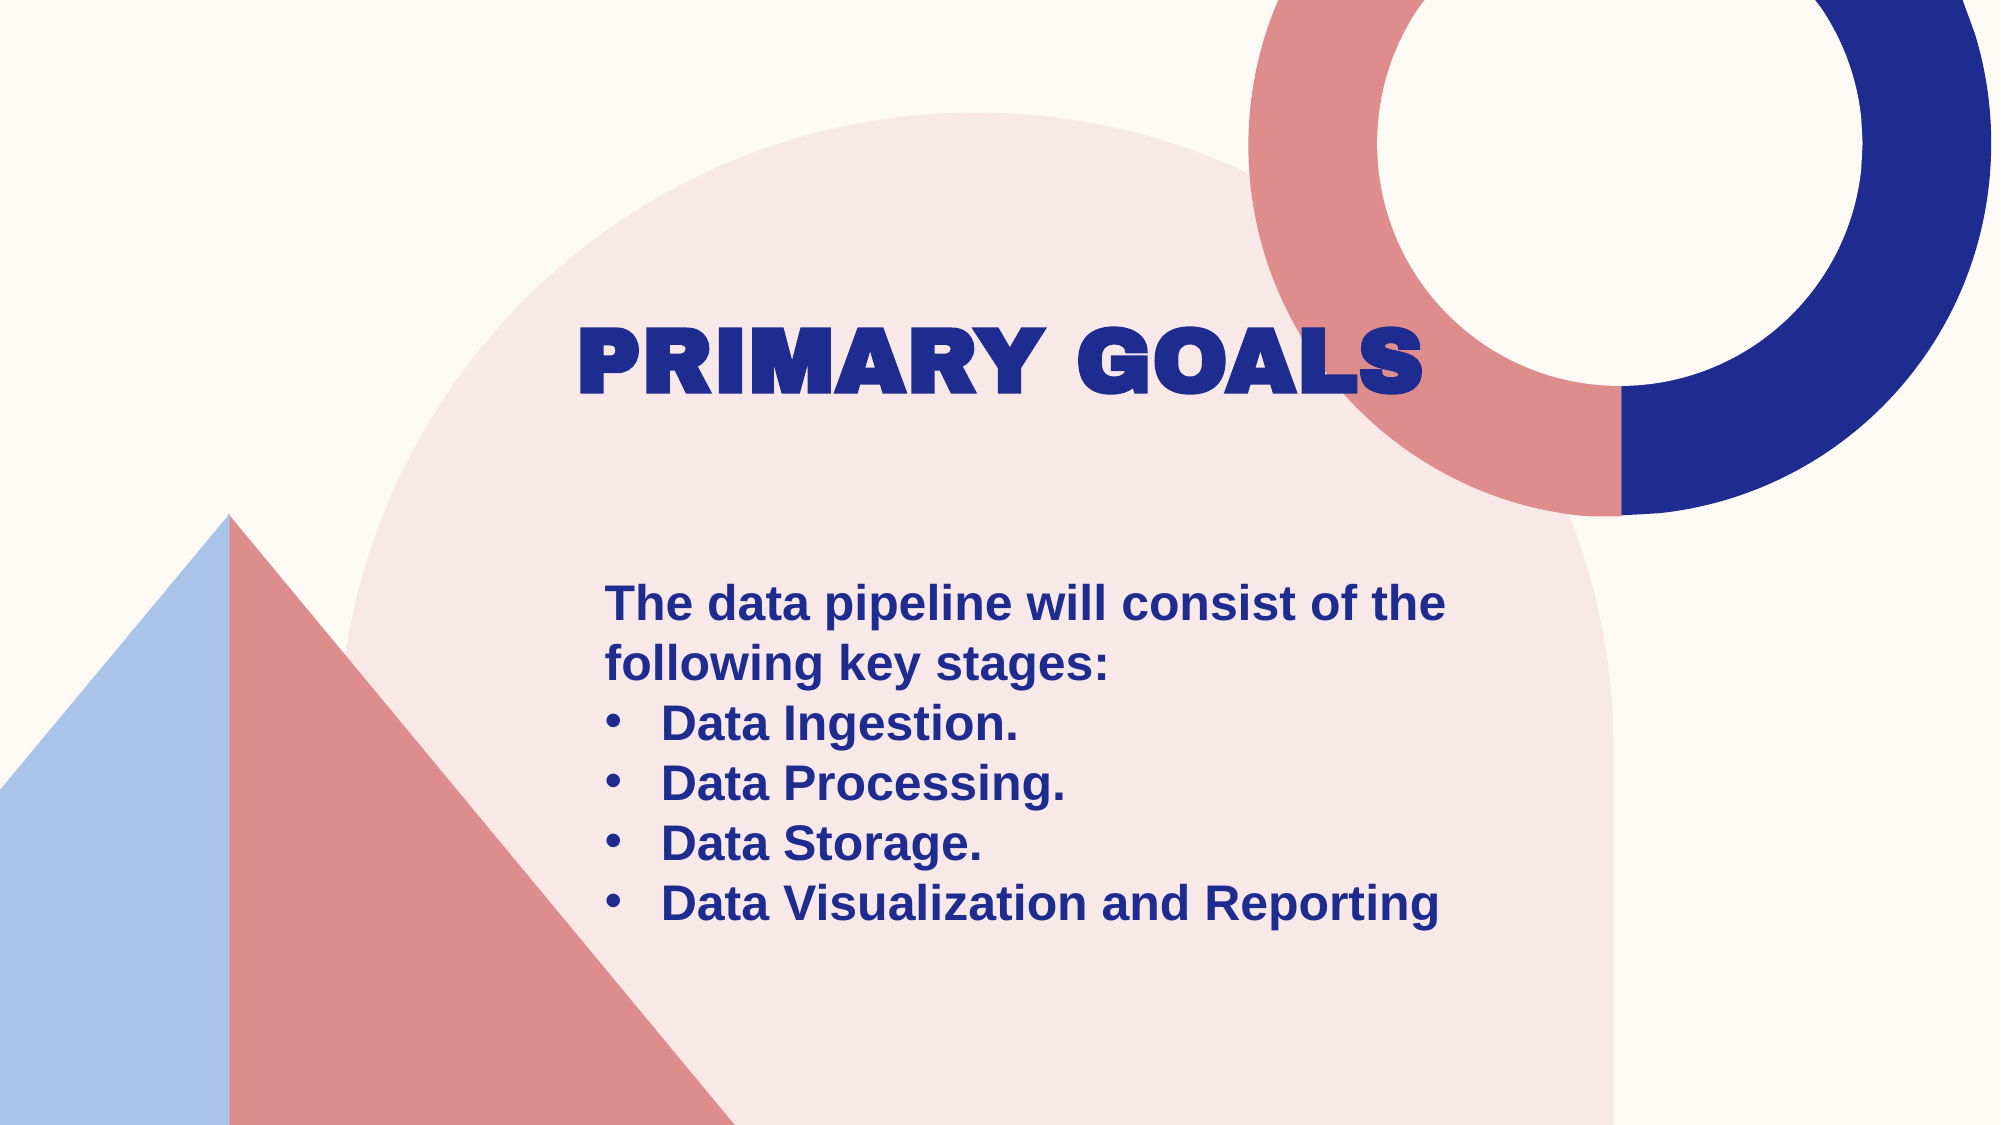

# PRIMARY GOALS
The data pipeline will consist of the following key stages:
Data Ingestion.
Data Processing.
Data Storage.
Data Visualization and Reporting